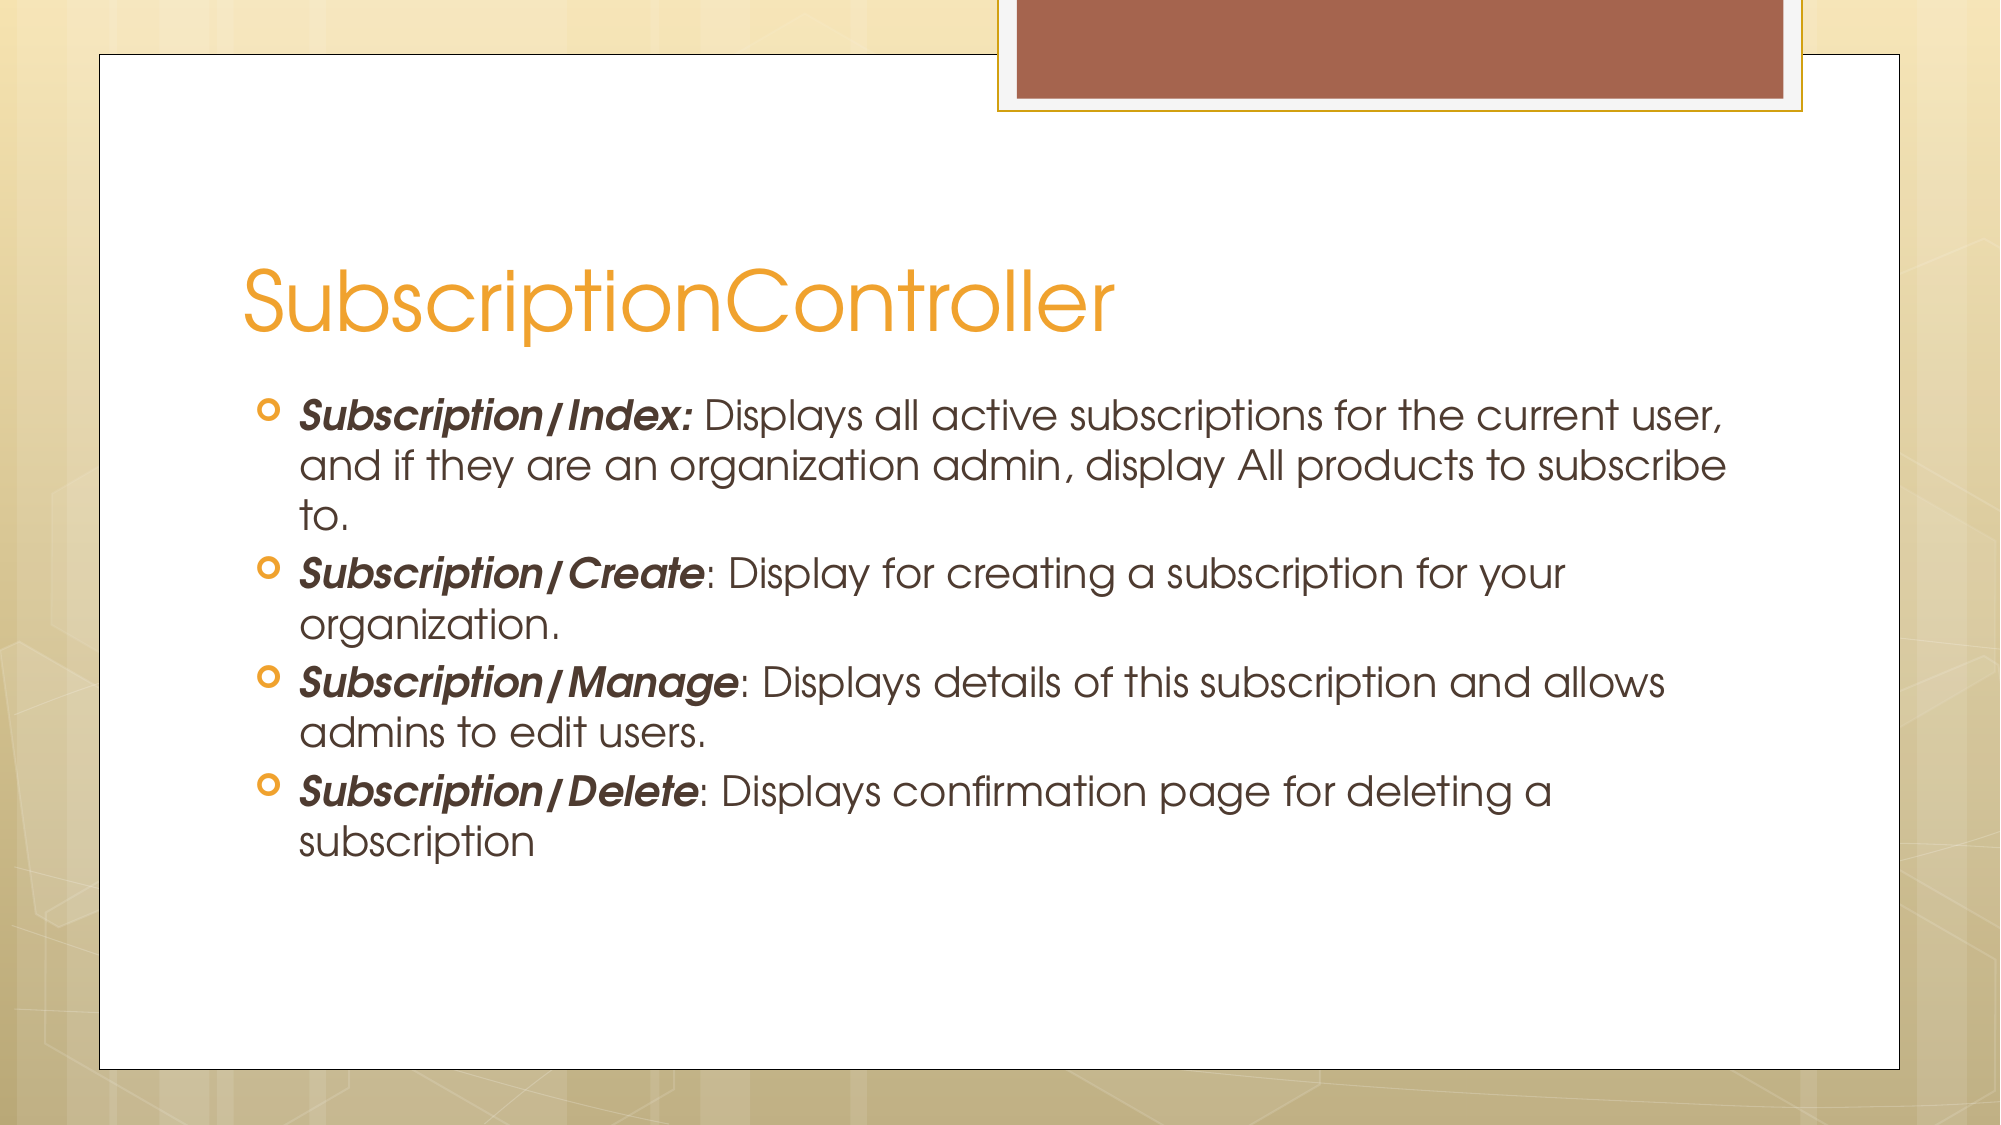

# SubscriptionController
Subscription/Index: Displays all active subscriptions for the current user, and if they are an organization admin, display All products to subscribe to.
Subscription/Create: Display for creating a subscription for your organization.
Subscription/Manage: Displays details of this subscription and allows admins to edit users.
Subscription/Delete: Displays confirmation page for deleting a subscription